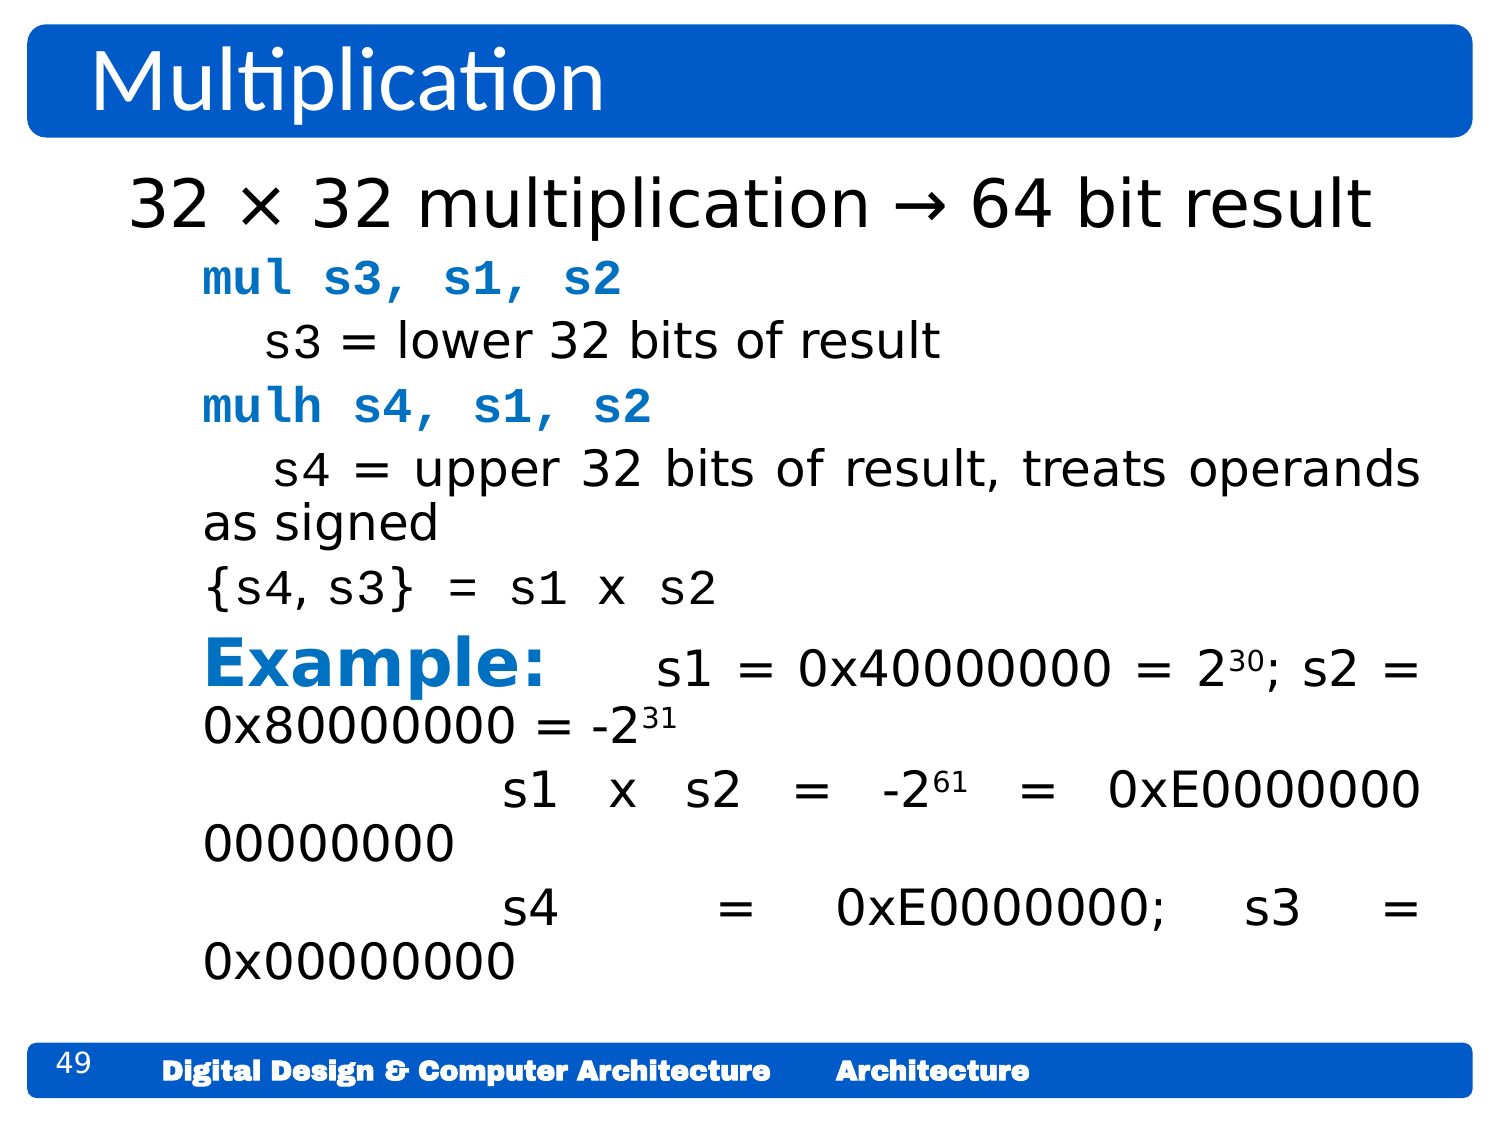

Multiplication
32 × 32 multiplication → 64 bit result
mul s3, s1, s2
  s3 = lower 32 bits of result
mulh s4, s1, s2
  s4 = upper 32 bits of result, treats operands as signed
{s4, s3} = s1 x s2
Example: 	s1 = 0x40000000 = 230; s2 = 0x80000000 = -231
		s1 x s2 = -261 = 0xE0000000 00000000
		s4  = 0xE0000000; s3 = 0x00000000

49